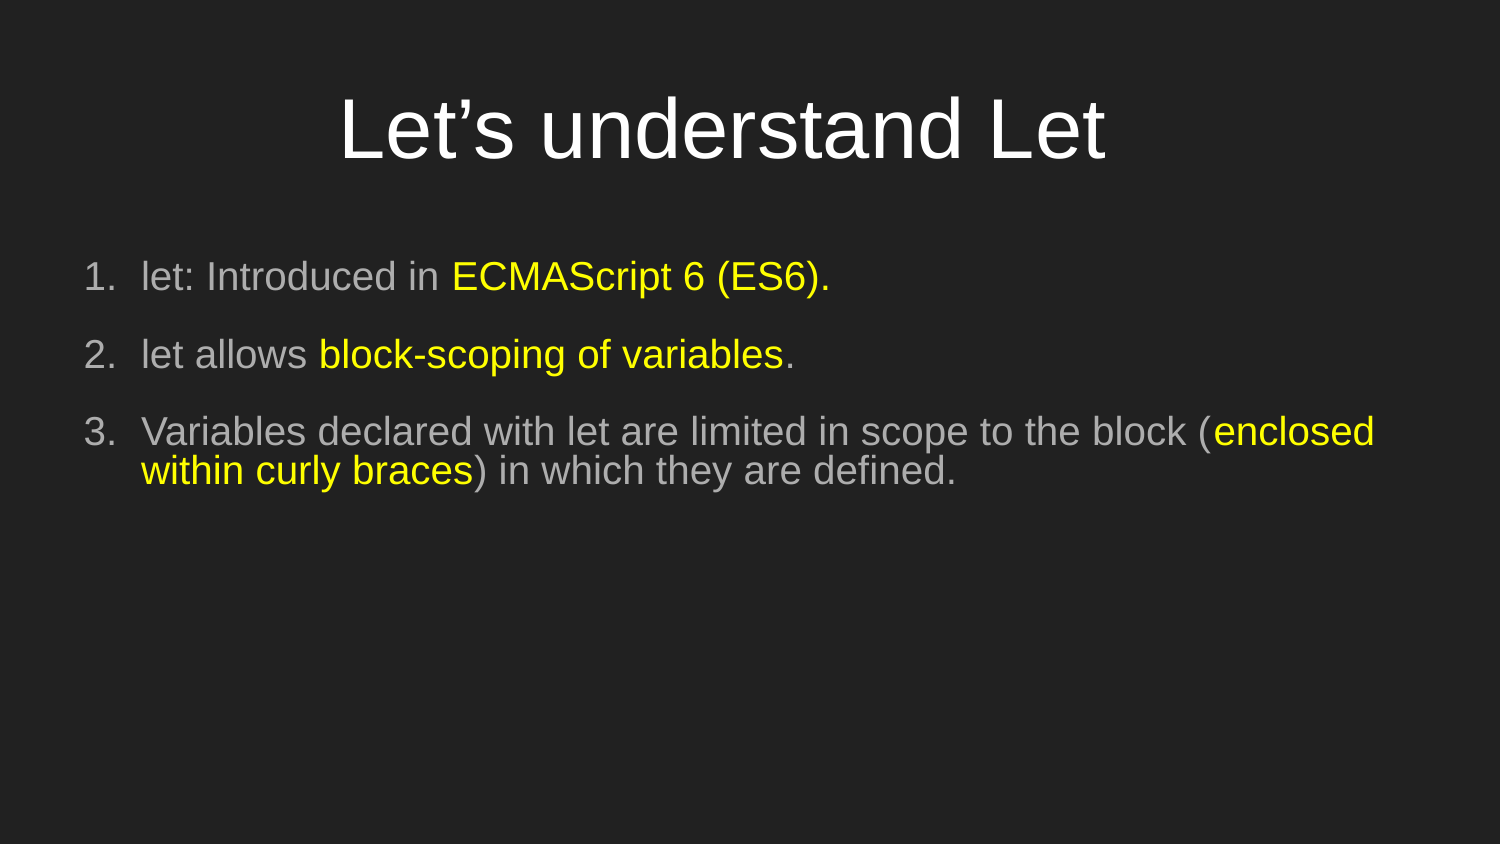

# Let’s understand Let
let: Introduced in ECMAScript 6 (ES6).

let allows block-scoping of variables.

Variables declared with let are limited in scope to the block (enclosed within curly braces) in which they are defined.